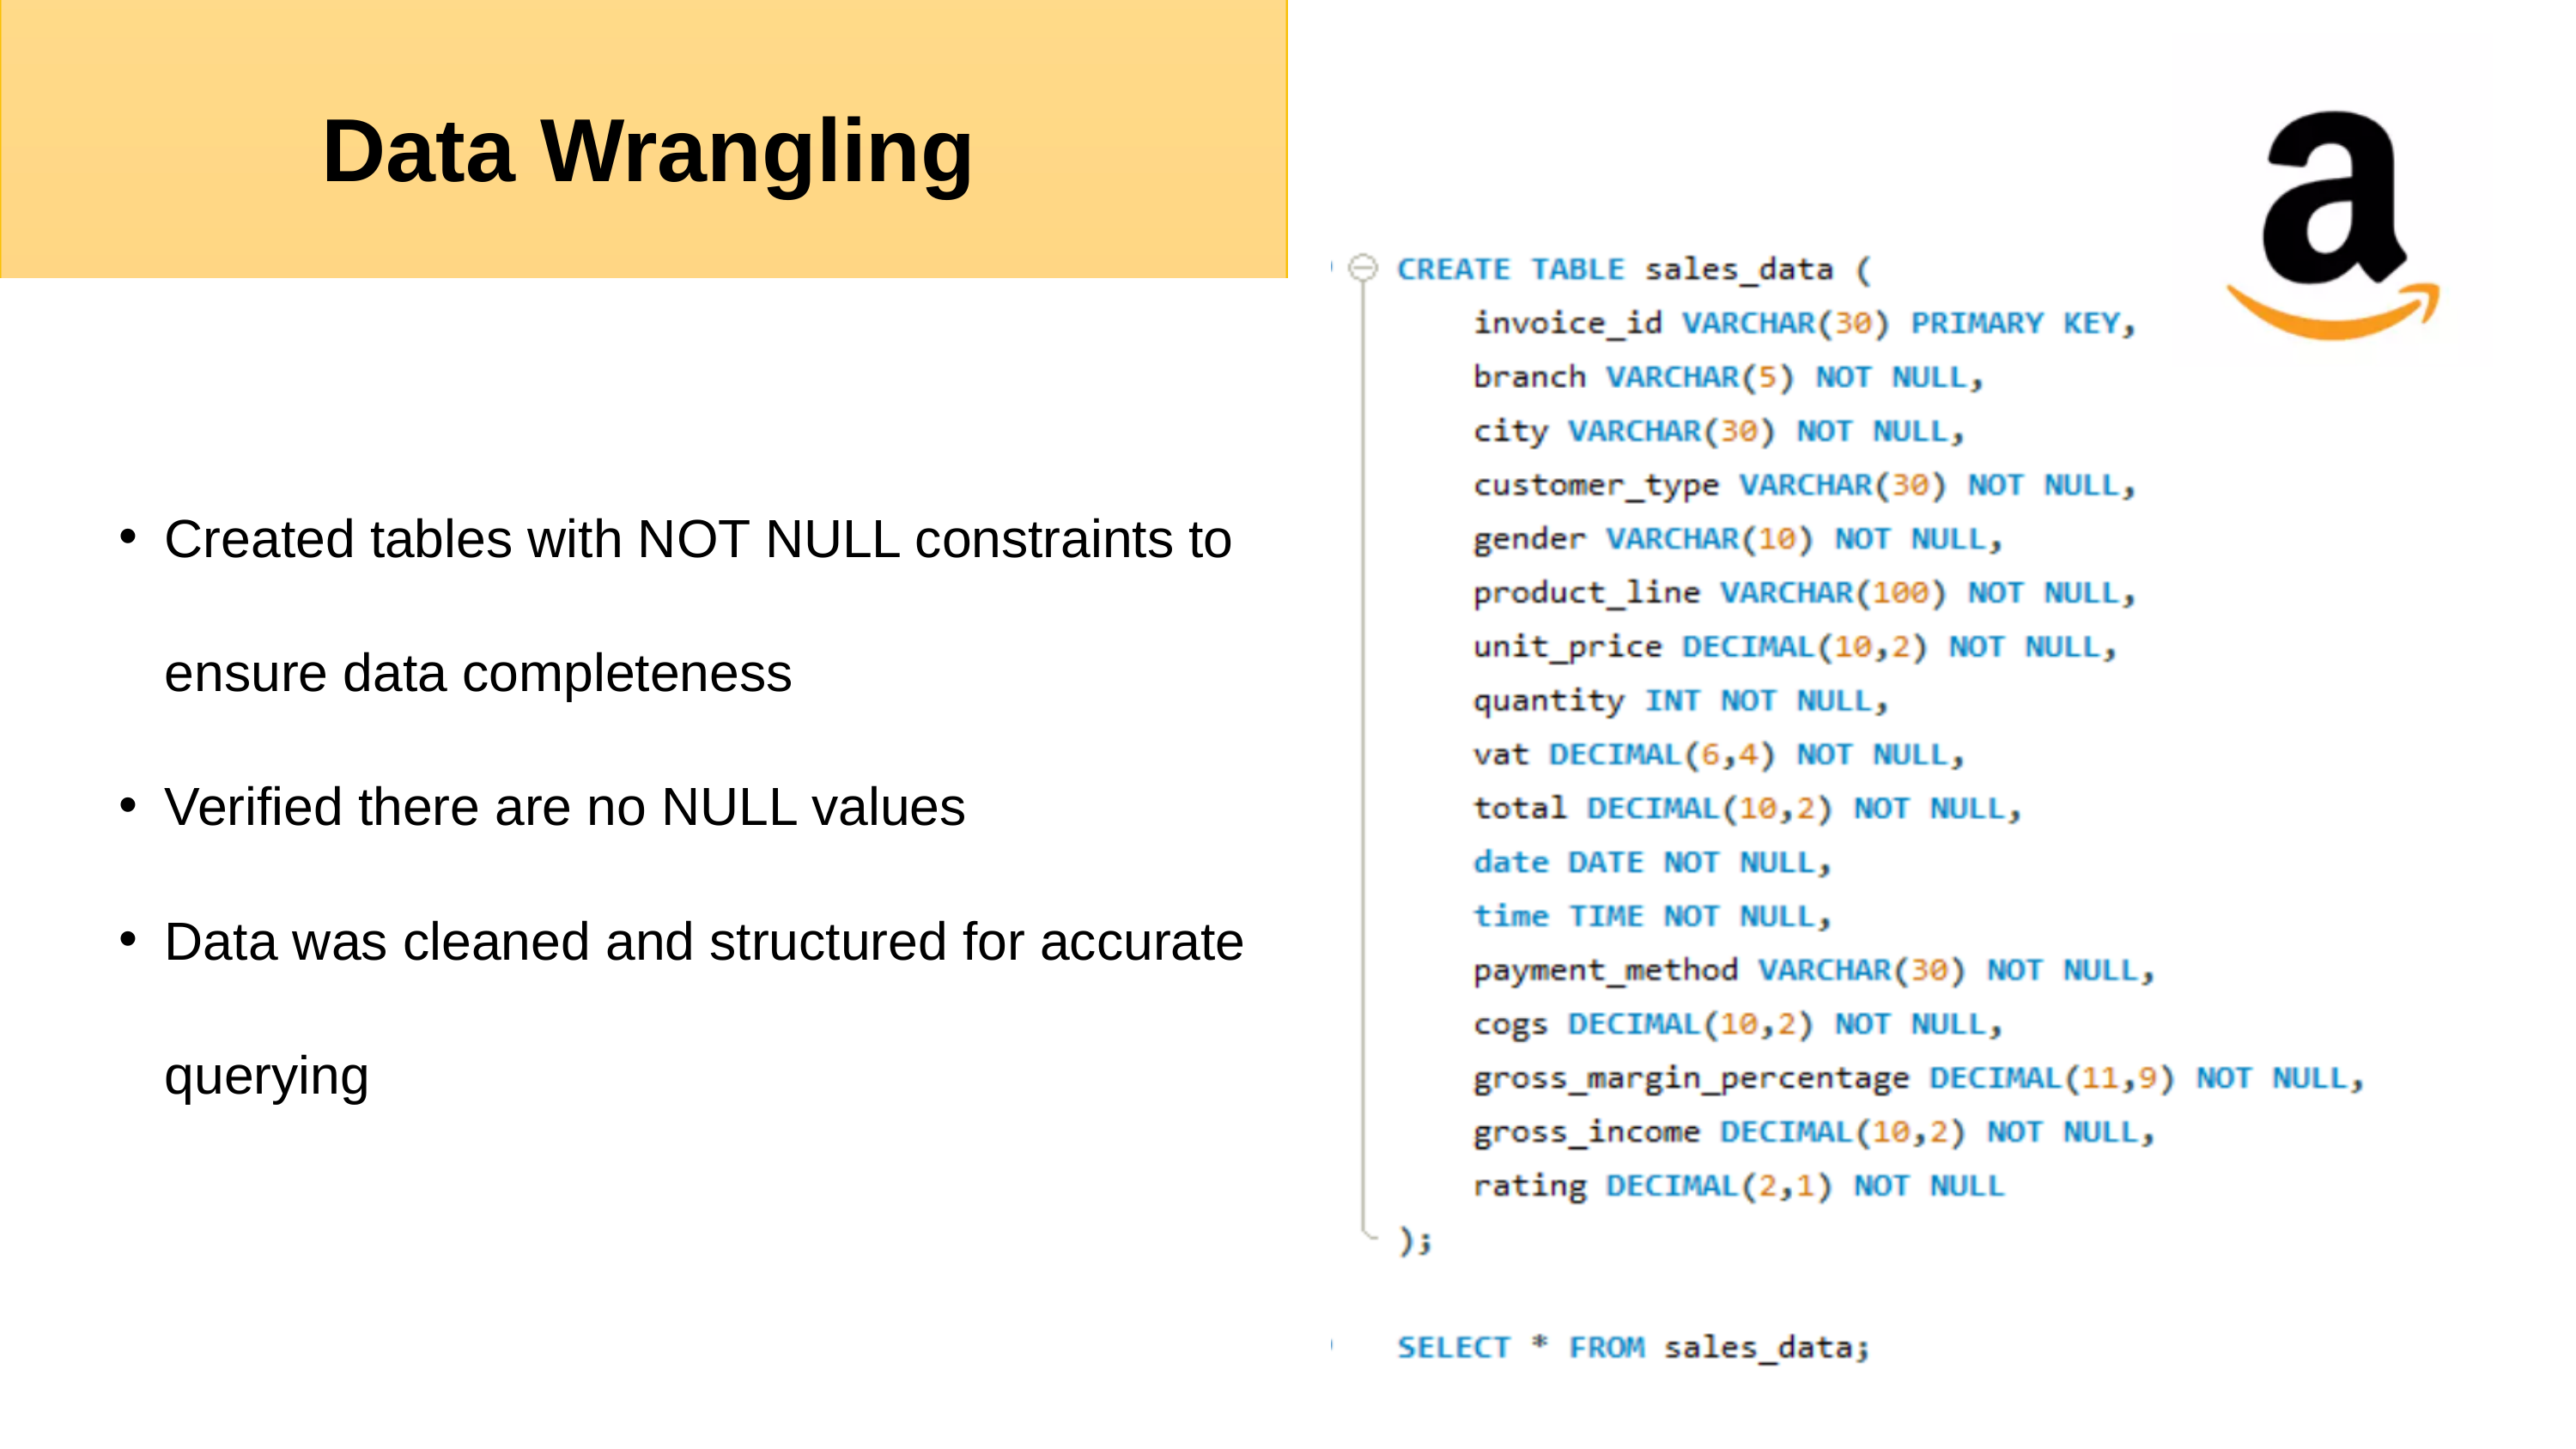

Data Wrangling

Created tables with NOT NULL constraints to ensure data completeness
Verified there are no NULL values
Data was cleaned and structured for accurate querying